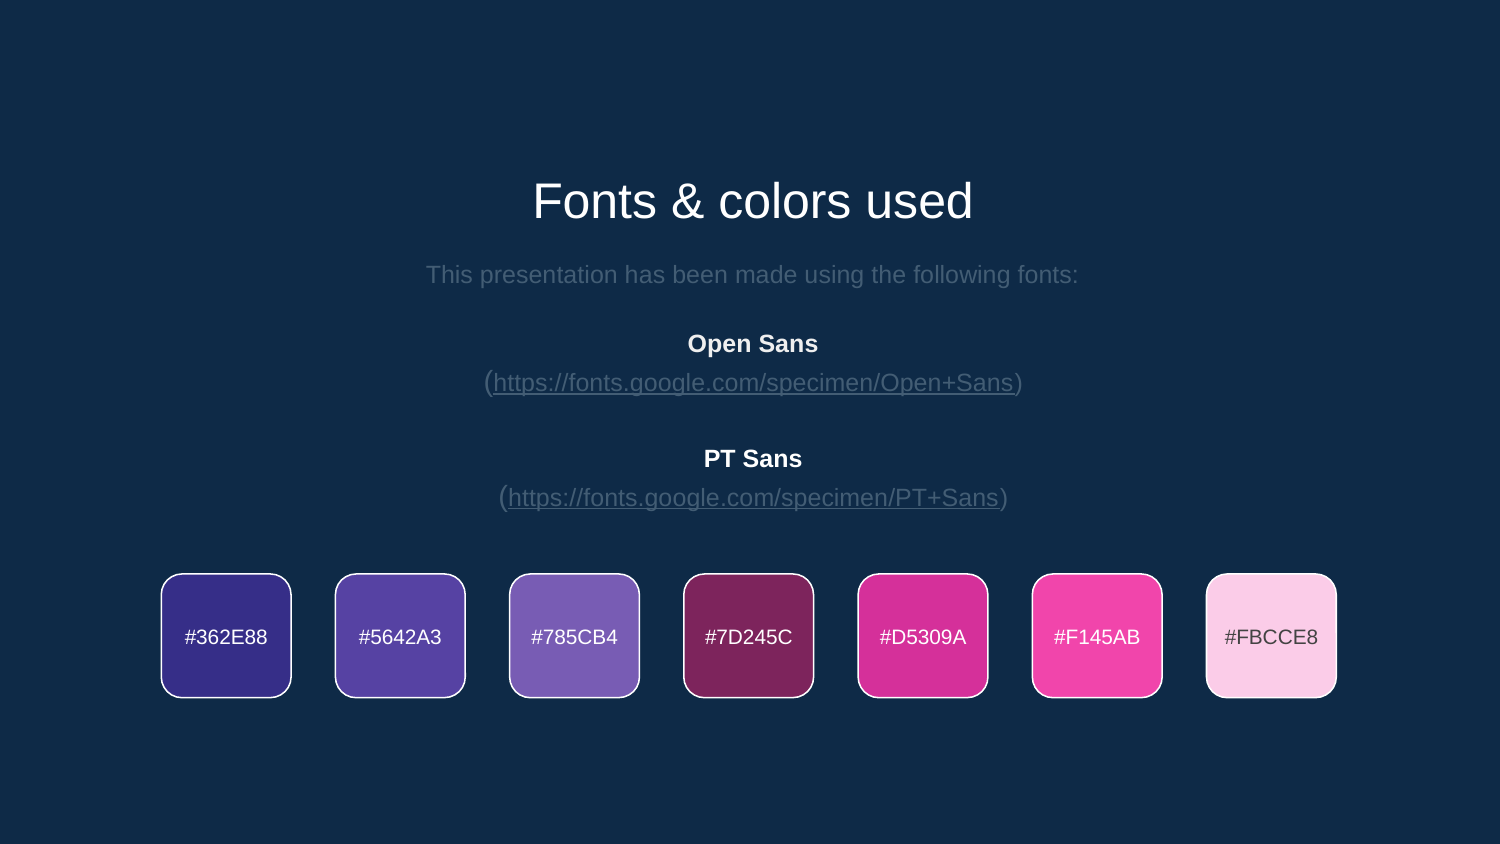

Fonts & colors used
This presentation has been made using the following fonts:

Open Sans
(https://fonts.google.com/specimen/Open+Sans)

PT Sans
(https://fonts.google.com/specimen/PT+Sans)

#362E88
#5642A3
#785CB4
#7D245C
#D5309A
#F145AB
#FBCCE8